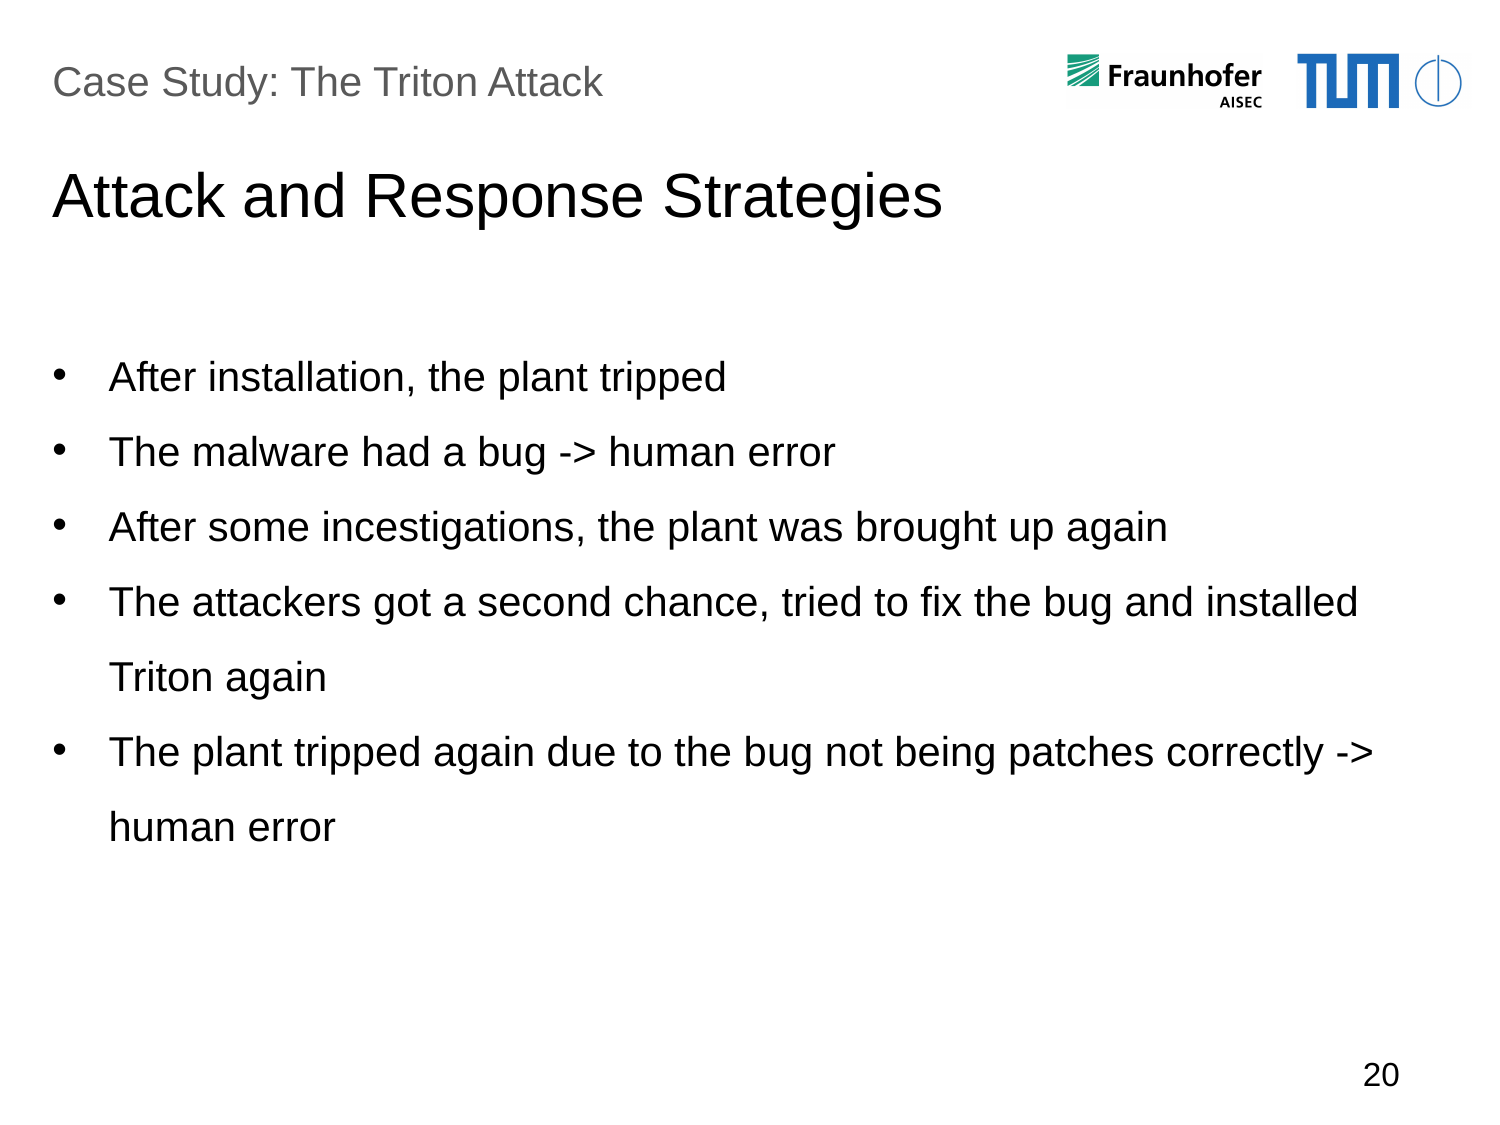

Case Study: The Triton Attack
# Attack and Response Strategies
After installation, the plant tripped
The malware had a bug -> human error
After some incestigations, the plant was brought up again
The attackers got a second chance, tried to fix the bug and installed Triton again
The plant tripped again due to the bug not being patches correctly -> human error

20